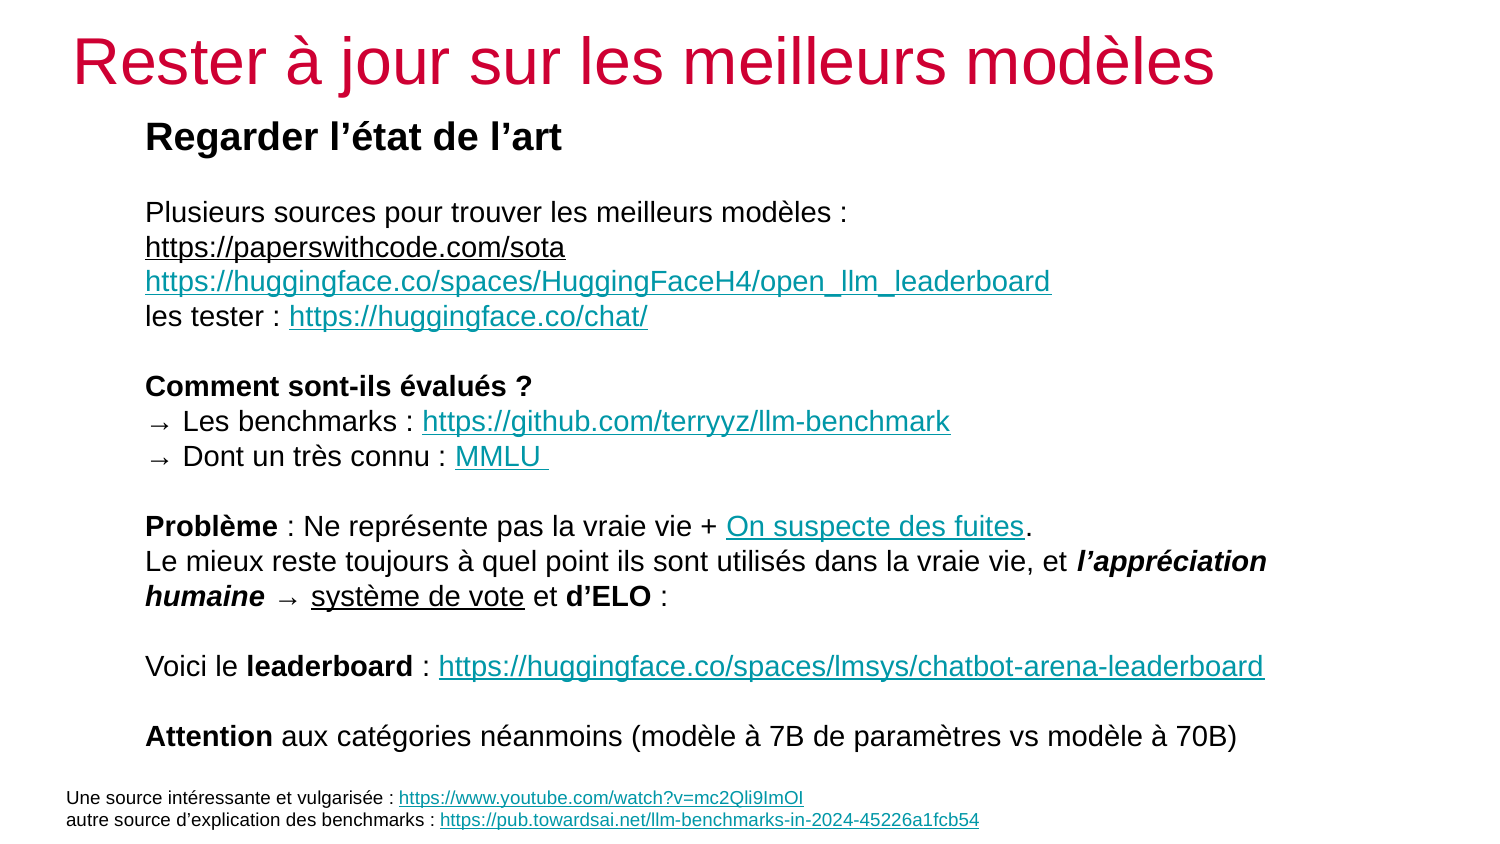

# Rester à jour sur les meilleurs modèles

Regarder l’état de l’art

Plusieurs sources pour trouver les meilleurs modèles :
https://paperswithcode.com/sota
https://huggingface.co/spaces/HuggingFaceH4/open_llm_leaderboard
les tester : https://huggingface.co/chat/

Comment sont-ils évalués ?
→ Les benchmarks : https://github.com/terryyz/llm-benchmark
→ Dont un très connu : MMLU

Problème : Ne représente pas la vraie vie + On suspecte des fuites.
Le mieux reste toujours à quel point ils sont utilisés dans la vraie vie, et l’appréciation humaine → système de vote et d’ELO :

Voici le leaderboard : https://huggingface.co/spaces/lmsys/chatbot-arena-leaderboard

Attention aux catégories néanmoins (modèle à 7B de paramètres vs modèle à 70B)

Une source intéressante et vulgarisée : https://www.youtube.com/watch?v=mc2Qli9ImOI
autre source d’explication des benchmarks : https://pub.towardsai.net/llm-benchmarks-in-2024-45226a1fcb54